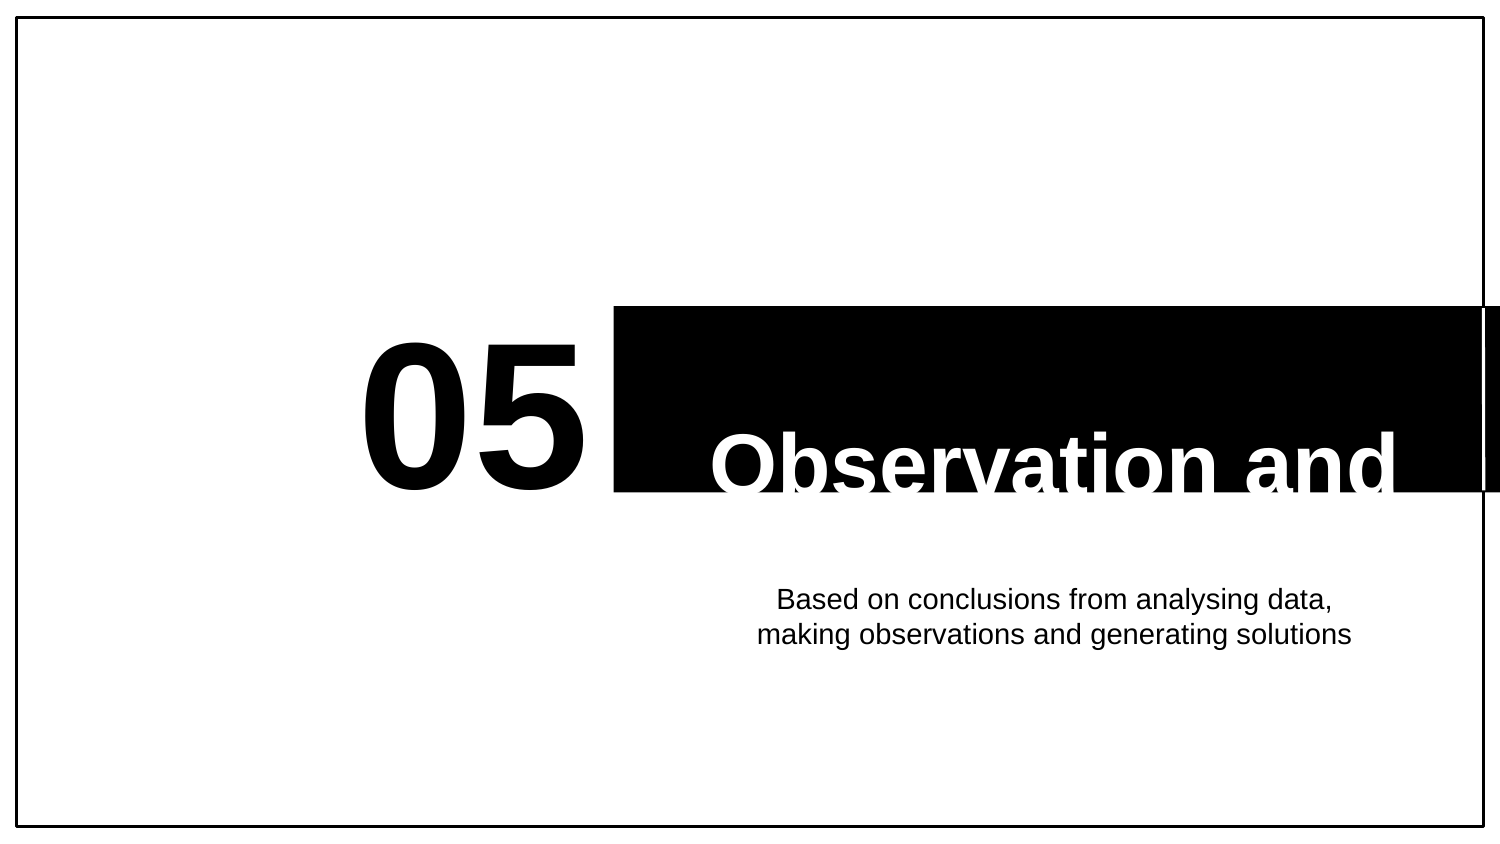

# 05
Observation and Solutions
Based on conclusions from analysing data, making observations and generating solutions